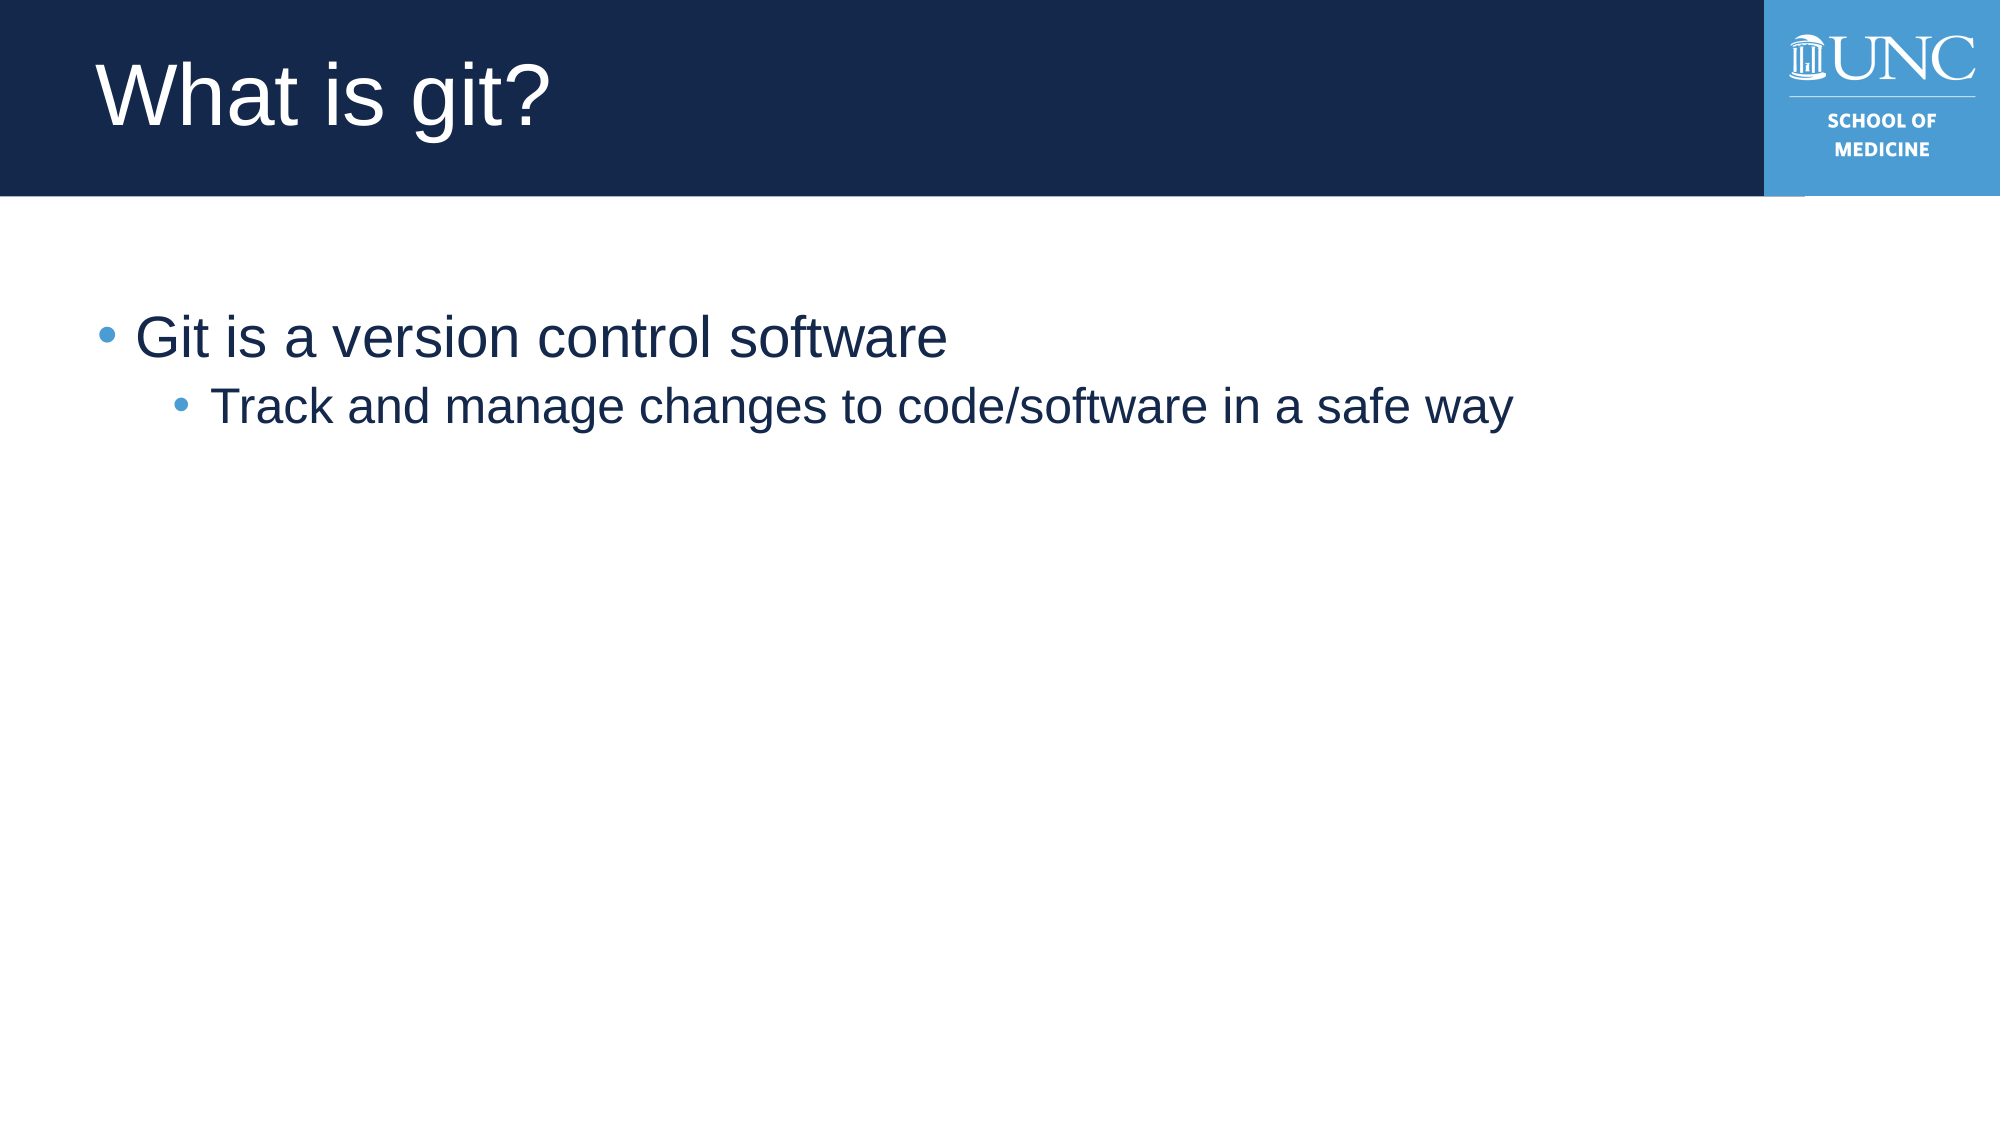

# What is git?
Git is a version control software
Track and manage changes to code/software in a safe way